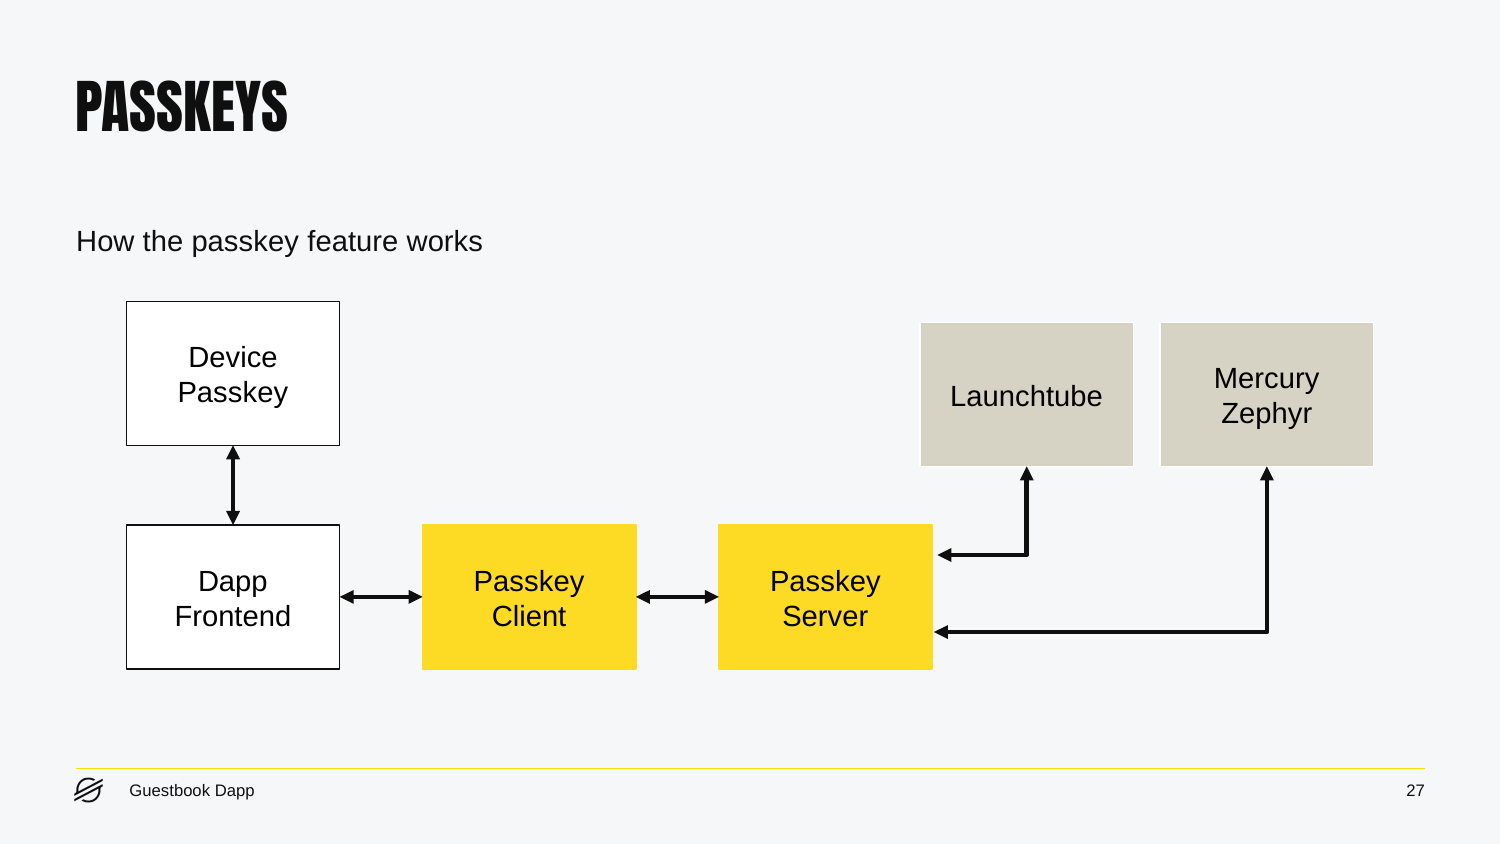

# PASSKEYS
How the passkey feature works
Device
Passkey
Launchtube
Mercury Zephyr
Passkey
Client
Dapp
Frontend
Passkey
Server
27
Guestbook Dapp